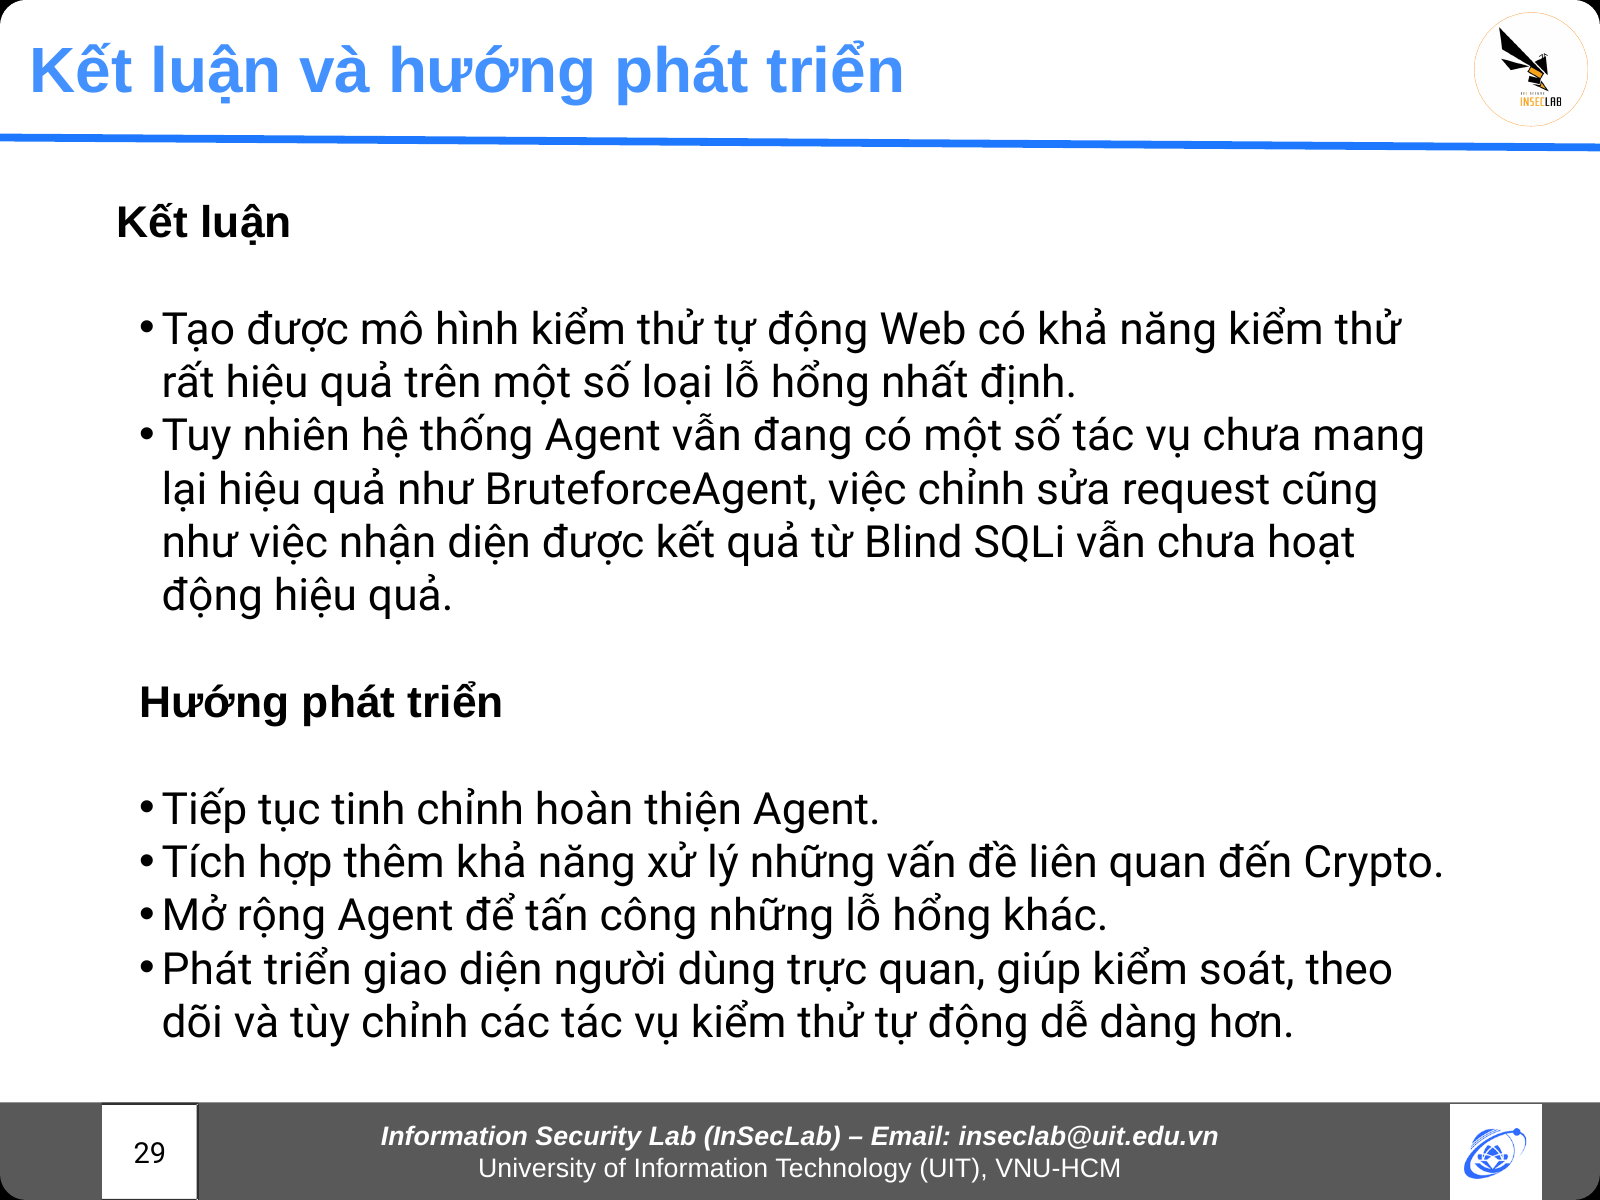

Kết luận và hướng phát triển

Kết luận

Tạo được mô hình kiểm thử tự động Web có khả năng kiểm thử rất hiệu quả trên một số loại lỗ hổng nhất định.
Tuy nhiên hệ thống Agent vẫn đang có một số tác vụ chưa mang lại hiệu quả như BruteforceAgent, việc chỉnh sửa request cũng như việc nhận diện được kết quả từ Blind SQLi vẫn chưa hoạt động hiệu quả.

Hướng phát triển

Tiếp tục tinh chỉnh hoàn thiện Agent.
Tích hợp thêm khả năng xử lý những vấn đề liên quan đến Crypto.
Mở rộng Agent để tấn công những lỗ hổng khác.
Phát triển giao diện người dùng trực quan, giúp kiểm soát, theo dõi và tùy chỉnh các tác vụ kiểm thử tự động dễ dàng hơn.

Information Security Lab (InSecLab) – Email: inseclab@uit.edu.vn
University of Information Technology (UIT), VNU-HCM

29